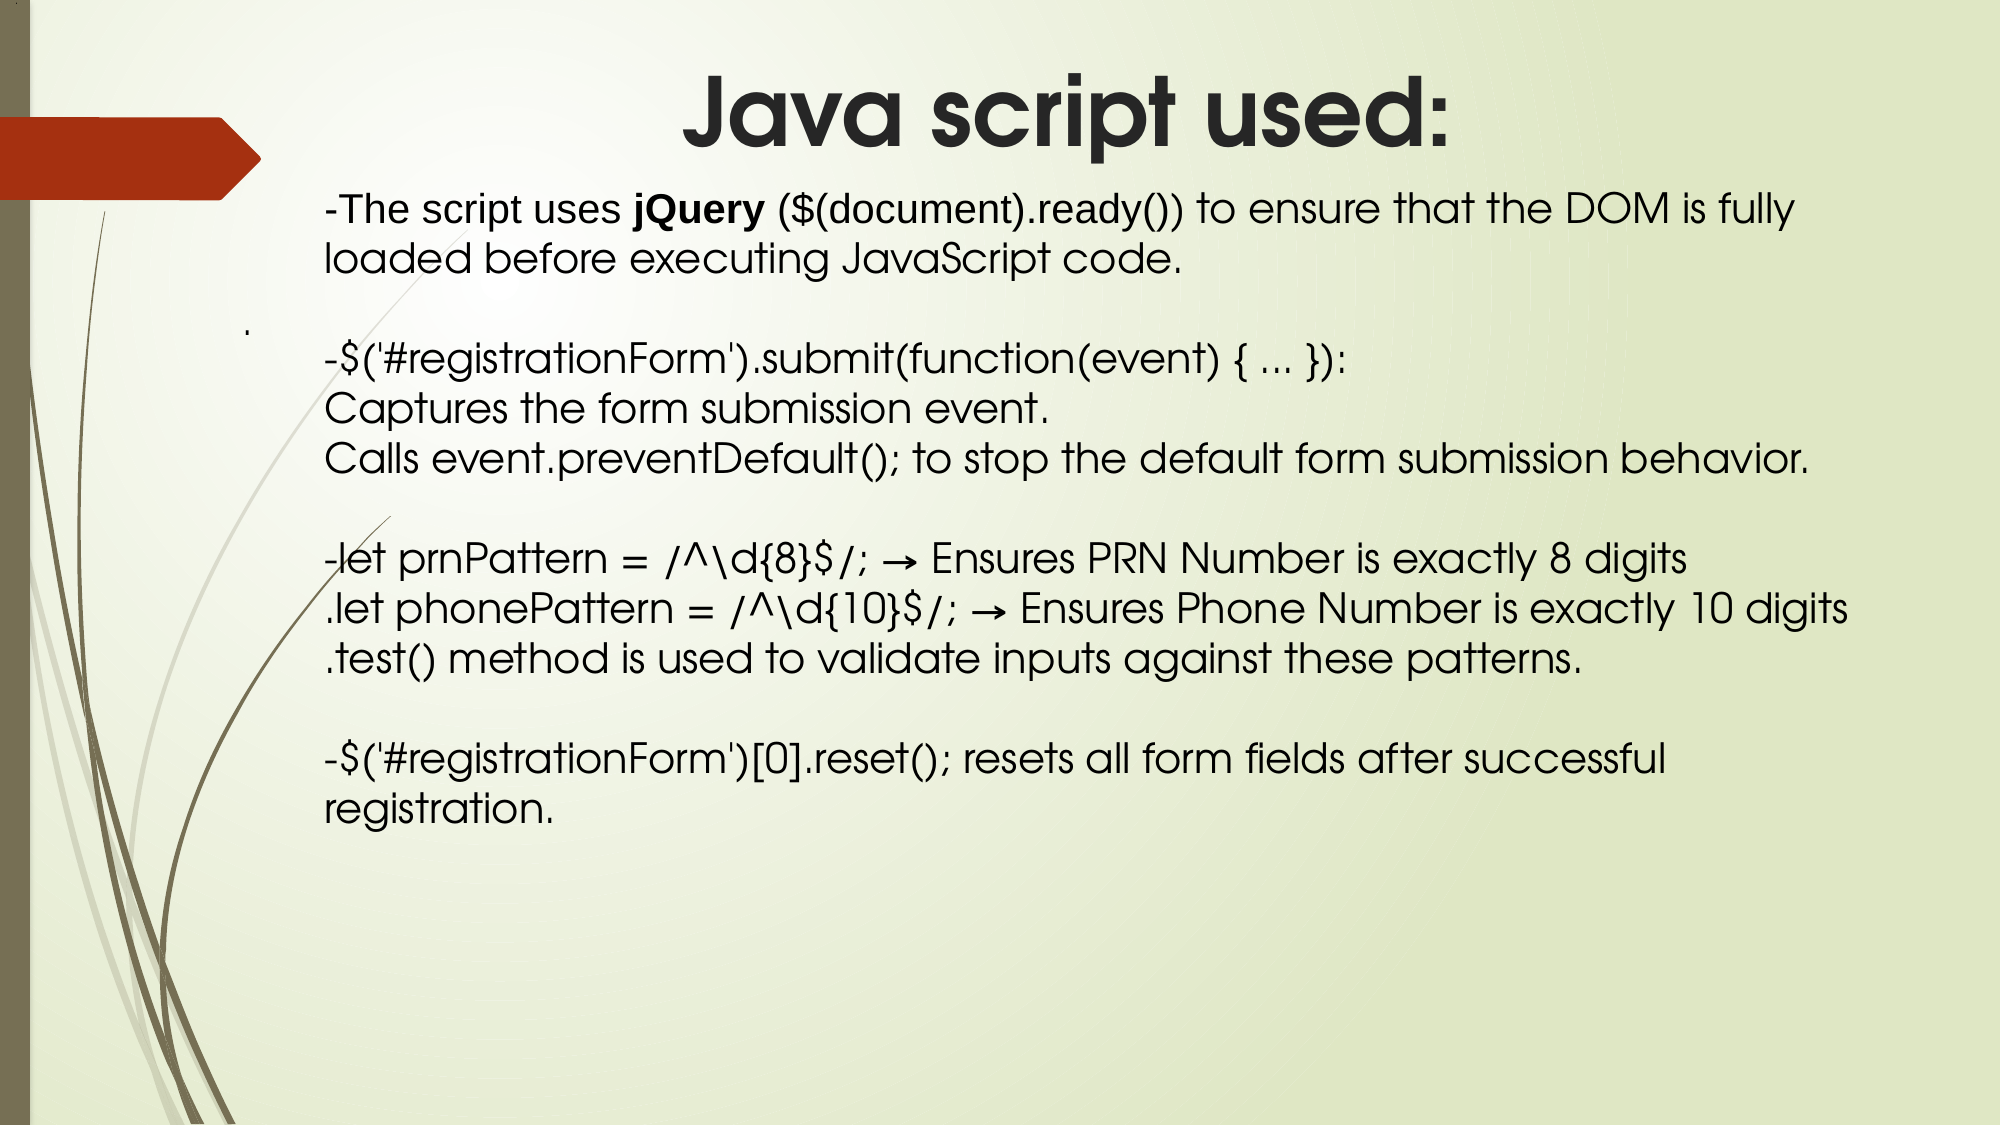

Ensures both fields are filled before proceeding.

.
# Java script used:
-The script uses jQuery ($(document).ready()) to ensure that the DOM is fully loaded before executing JavaScript code.

-$('#registrationForm').submit(function(event) { ... }):
Captures the form submission event.
Calls event.preventDefault(); to stop the default form submission behavior.

-let prnPattern = /^\d{8}$/; → Ensures PRN Number is exactly 8 digits
.let phonePattern = /^\d{10}$/; → Ensures Phone Number is exactly 10 digits
.test() method is used to validate inputs against these patterns.

-$('#registrationForm')[0].reset(); resets all form fields after successful registration.

.